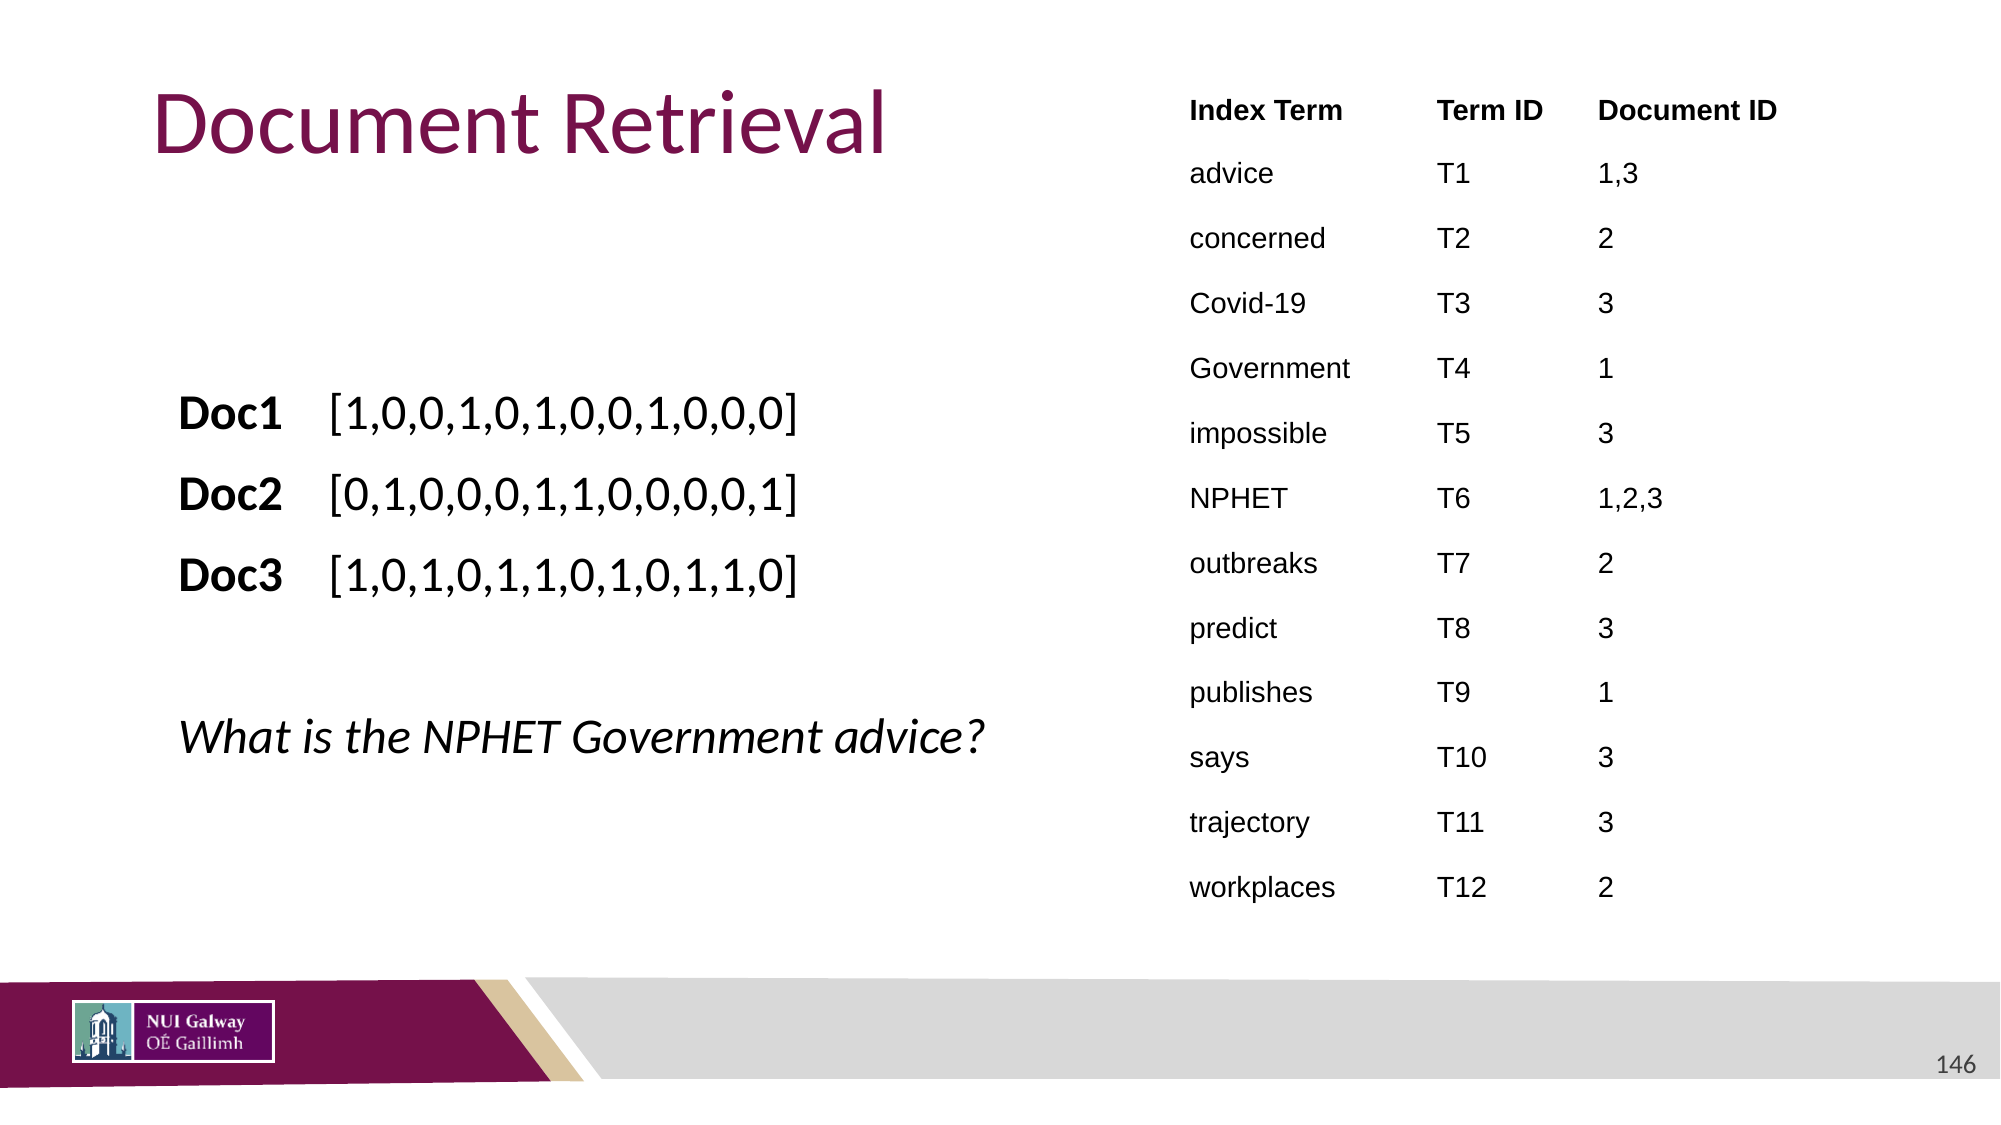

# Document Retrieval
| Index Term | Term ID | Document ID |
| --- | --- | --- |
| advice | T1 | 1,3 |
| concerned | T2 | 2 |
| Covid-19 | T3 | 3 |
| Government | T4 | 1 |
| impossible | T5 | 3 |
| NPHET | T6 | 1,2,3 |
| outbreaks | T7 | 2 |
| predict | T8 | 3 |
| publishes | T9 | 1 |
| says | T10 | 3 |
| trajectory | T11 | 3 |
| workplaces | T12 | 2 |

Doc1	[1,0,0,1,0,1,0,0,1,0,0,0]
Doc2	[0,1,0,0,0,1,1,0,0,0,0,1]
Doc3	[1,0,1,0,1,1,0,1,0,1,1,0]

What is the NPHET Government advice?

146